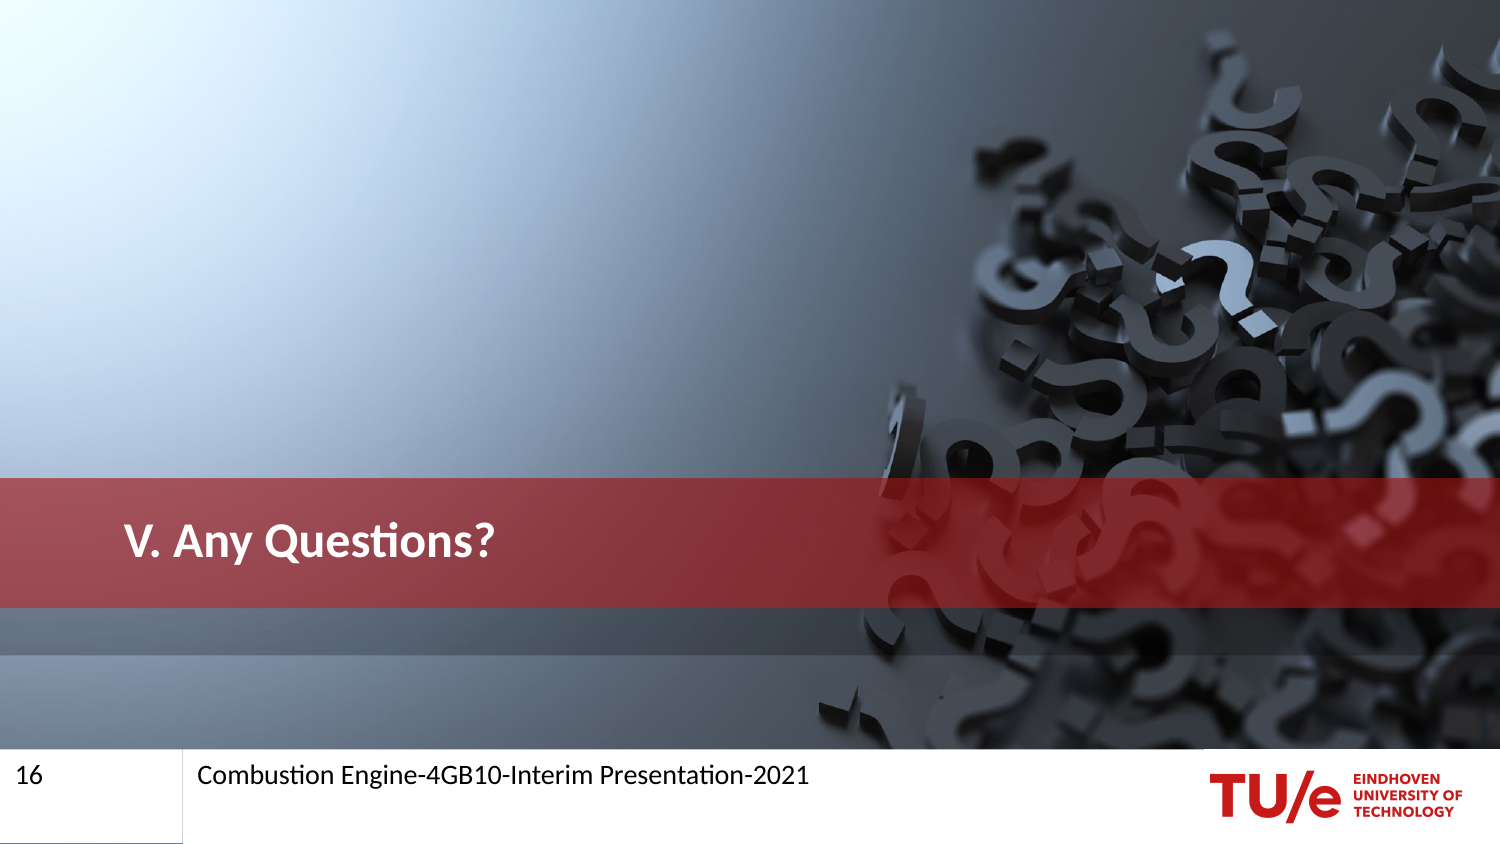

# V. Any Questions?

16
Combustion Engine-4GB10-Interim Presentation-2021